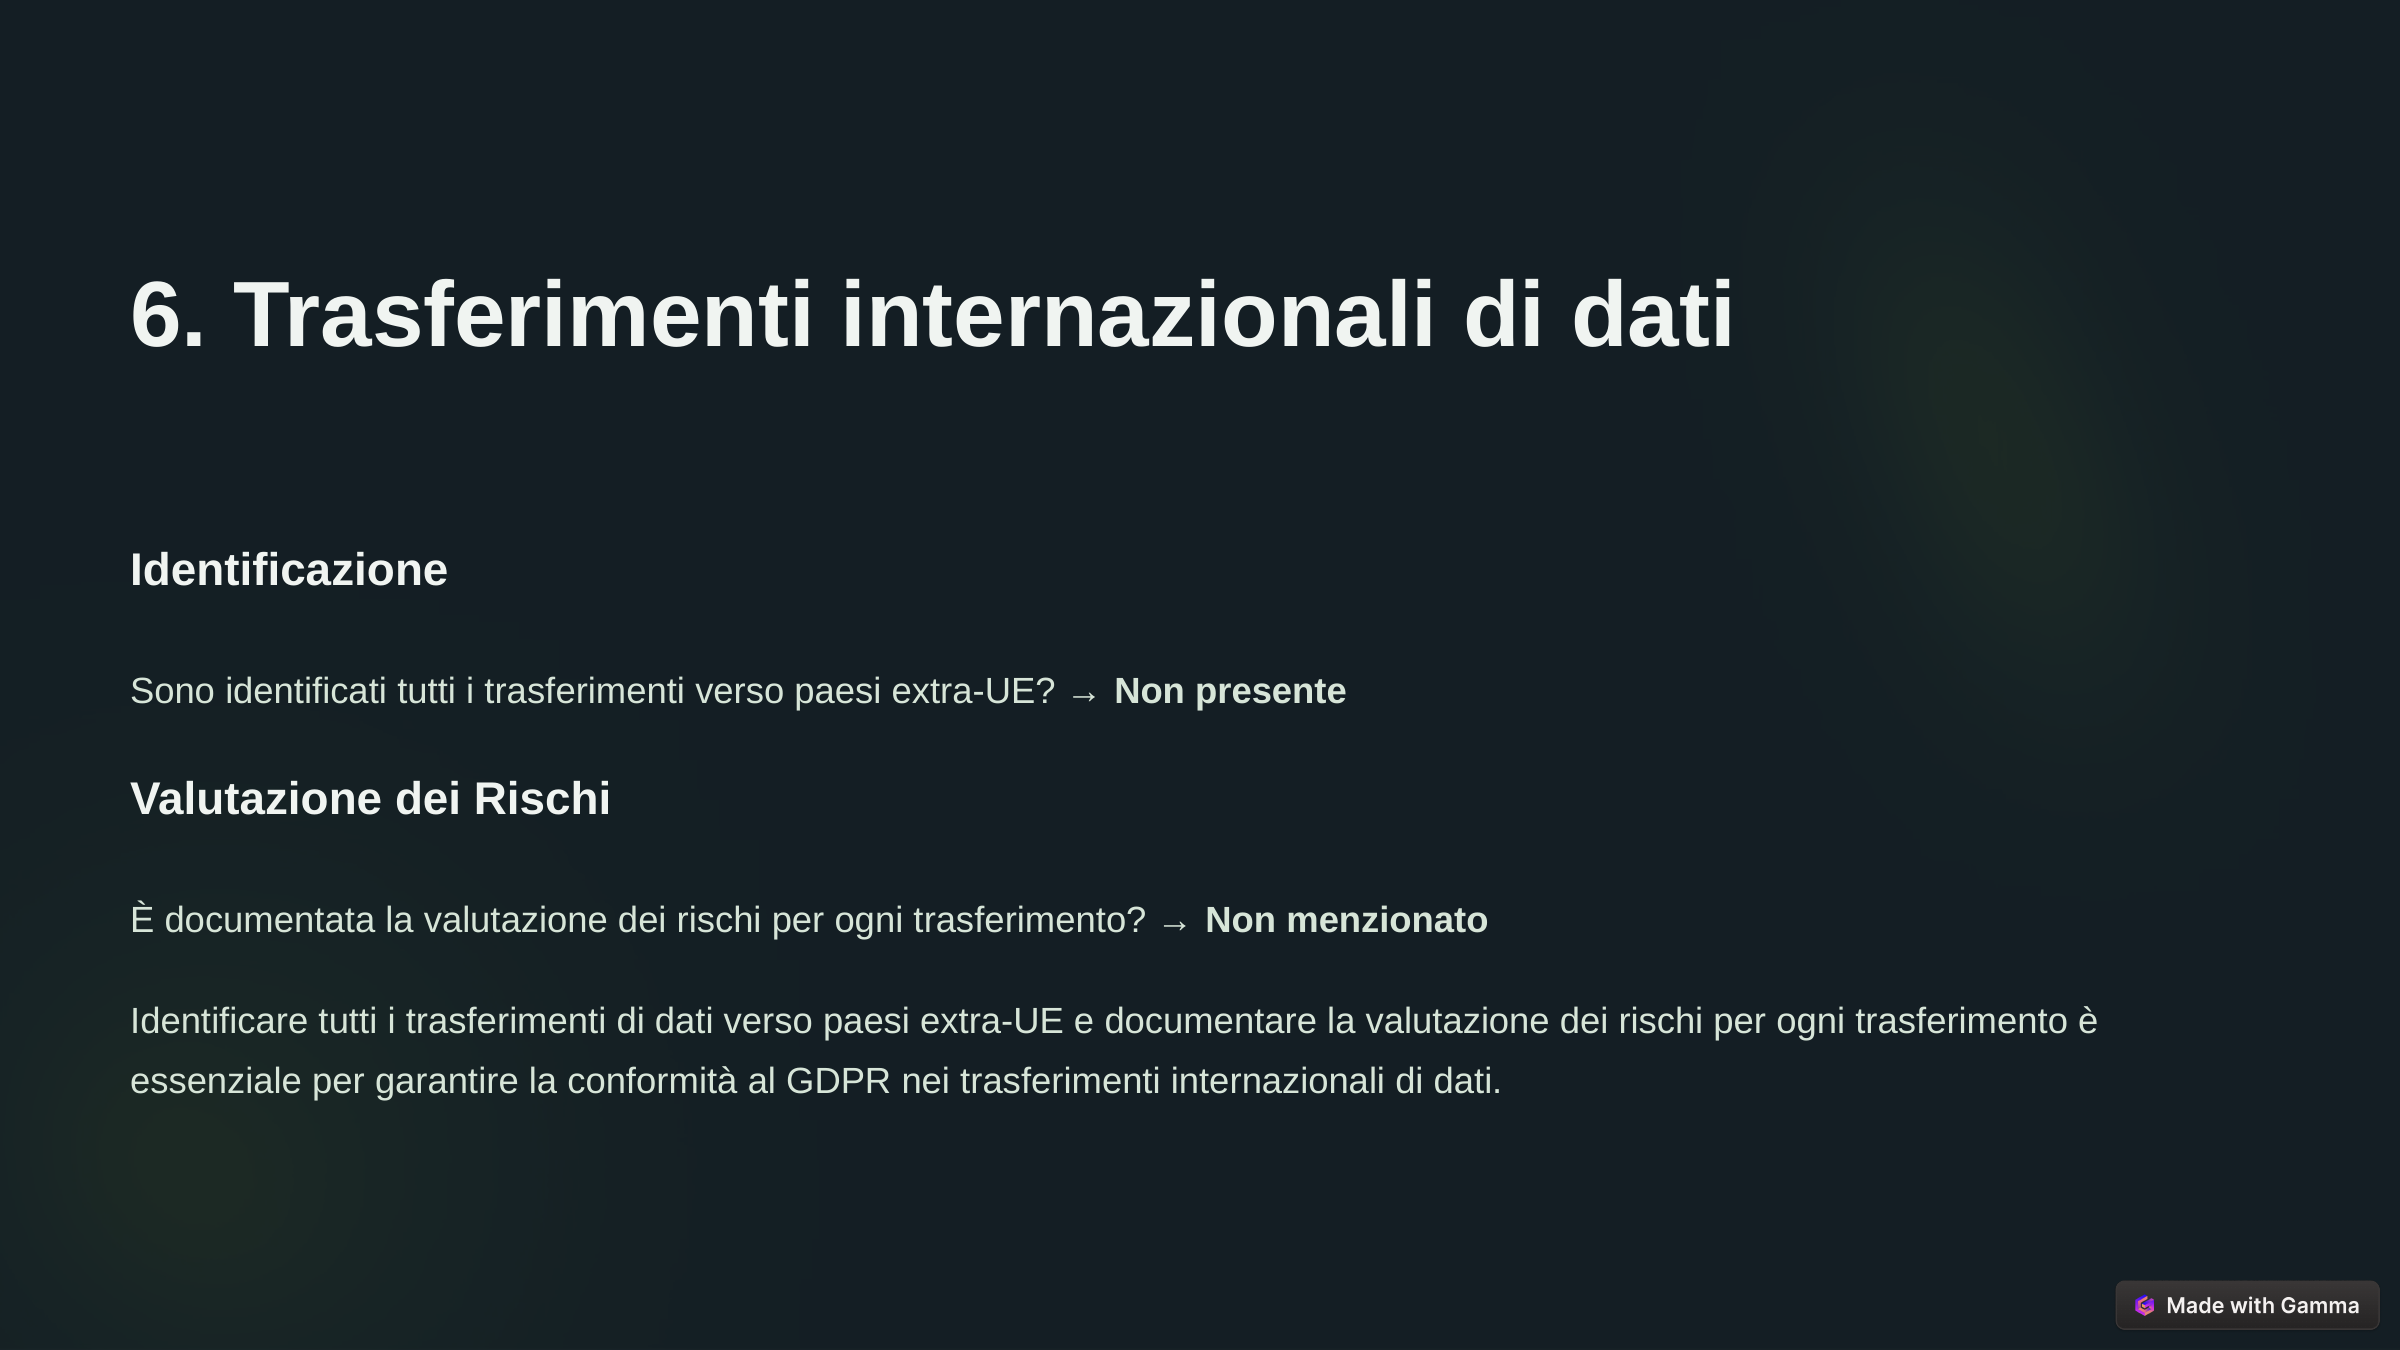

6. Trasferimenti internazionali di dati
Identificazione
Sono identificati tutti i trasferimenti verso paesi extra-UE? → Non presente
Valutazione dei Rischi
È documentata la valutazione dei rischi per ogni trasferimento? → Non menzionato
Identificare tutti i trasferimenti di dati verso paesi extra-UE e documentare la valutazione dei rischi per ogni trasferimento è essenziale per garantire la conformità al GDPR nei trasferimenti internazionali di dati.